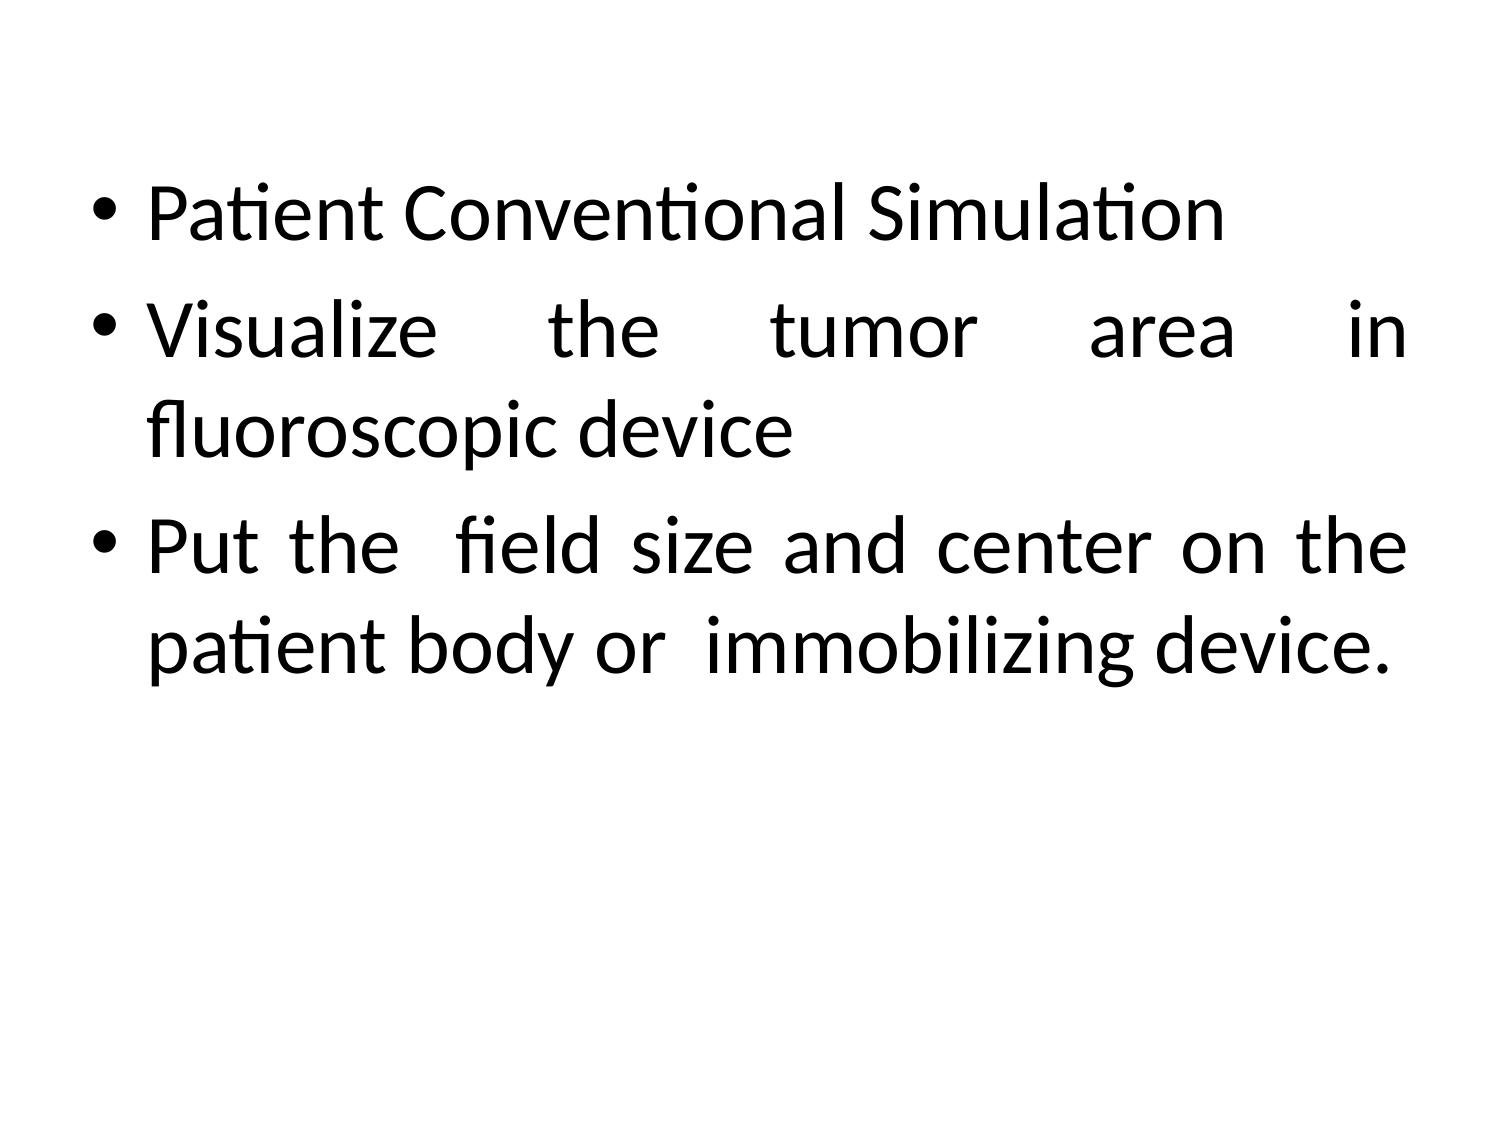

Patient Conventional Simulation
Visualize the tumor area in fluoroscopic device
Put the  field size and center on the patient body or  immobilizing device.